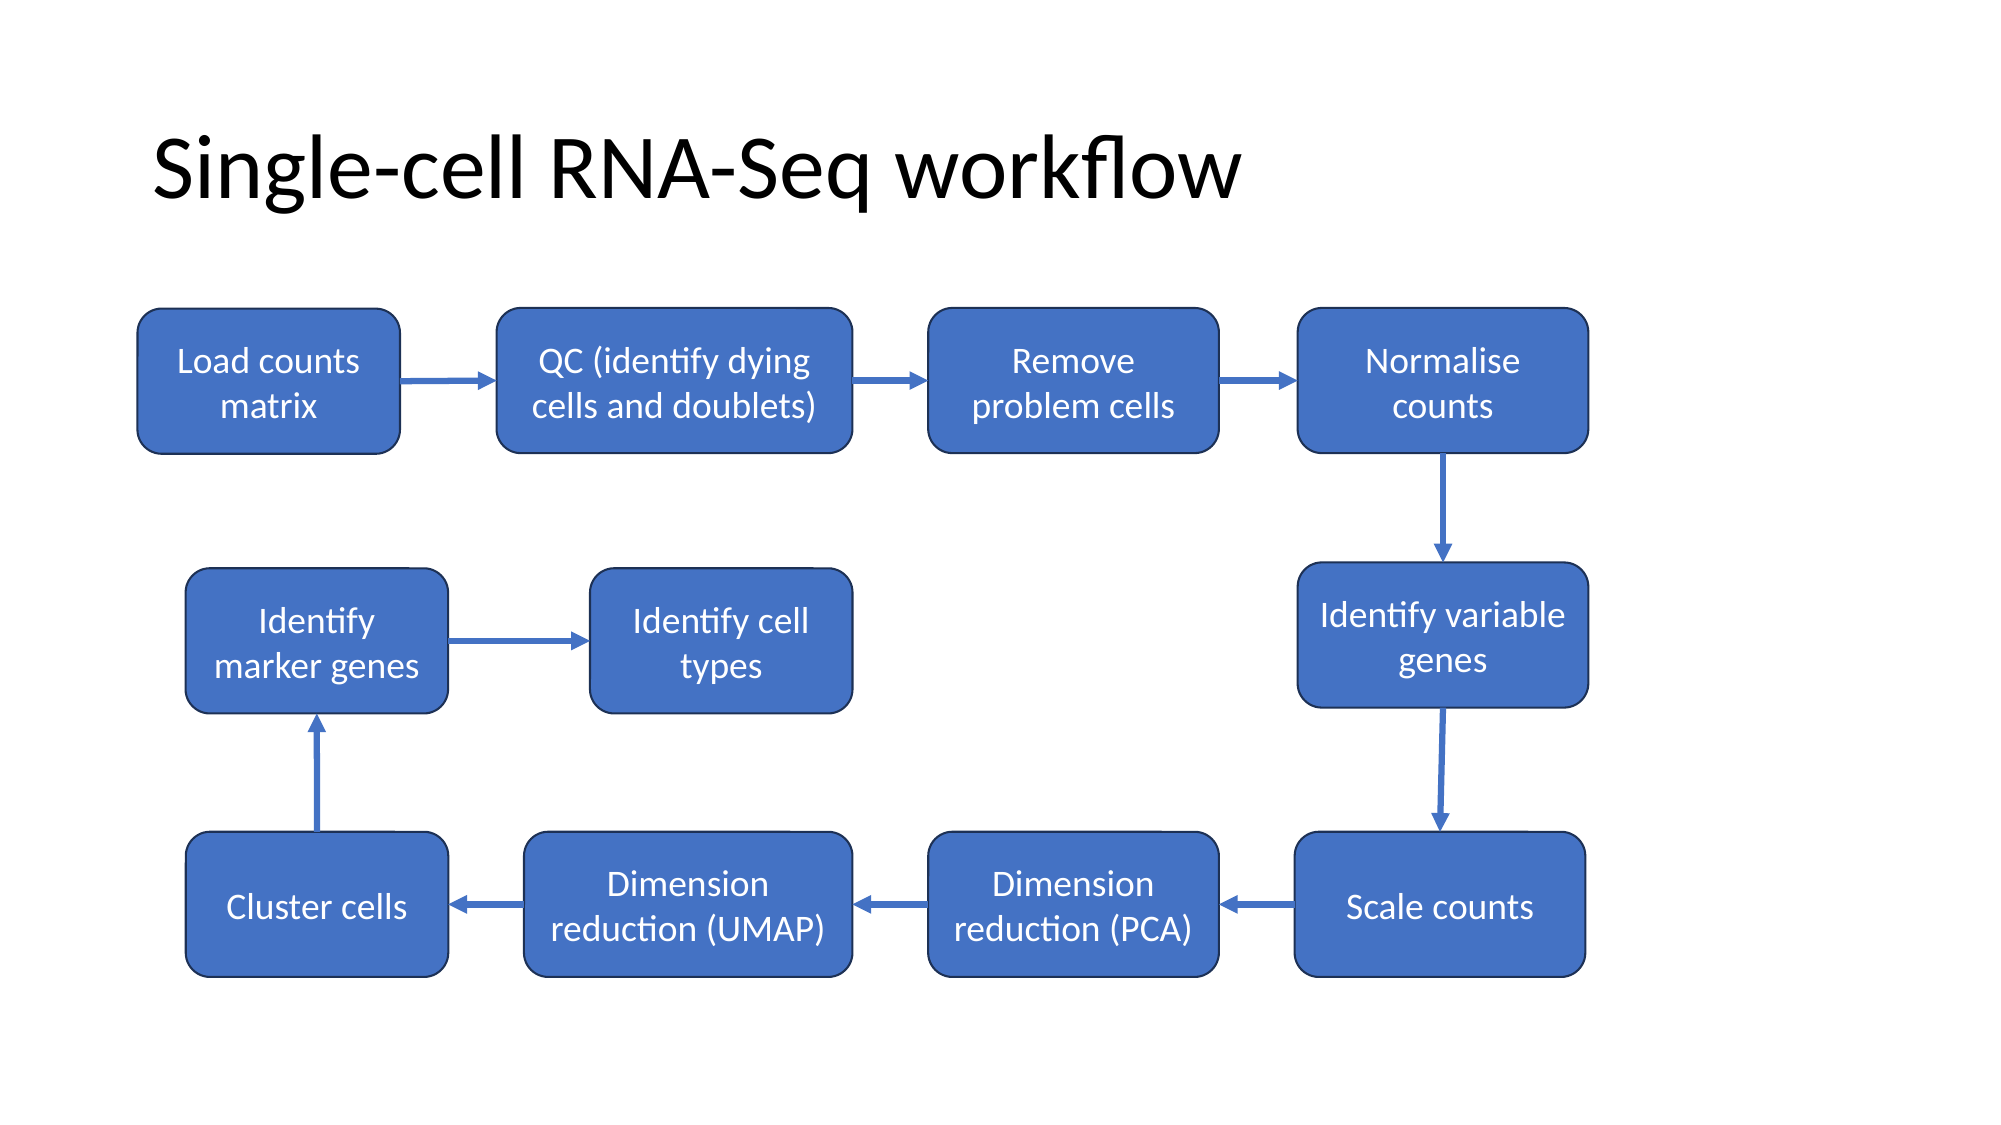

# Single-cell RNA-Seq workflow
QC (identify dying cells and doublets)
Remove problem cells
Normalise counts
Load counts matrix
Identify variable genes
Identify marker genes
Identify cell types
Cluster cells
Dimension reduction (UMAP)
Dimension reduction (PCA)
Scale counts